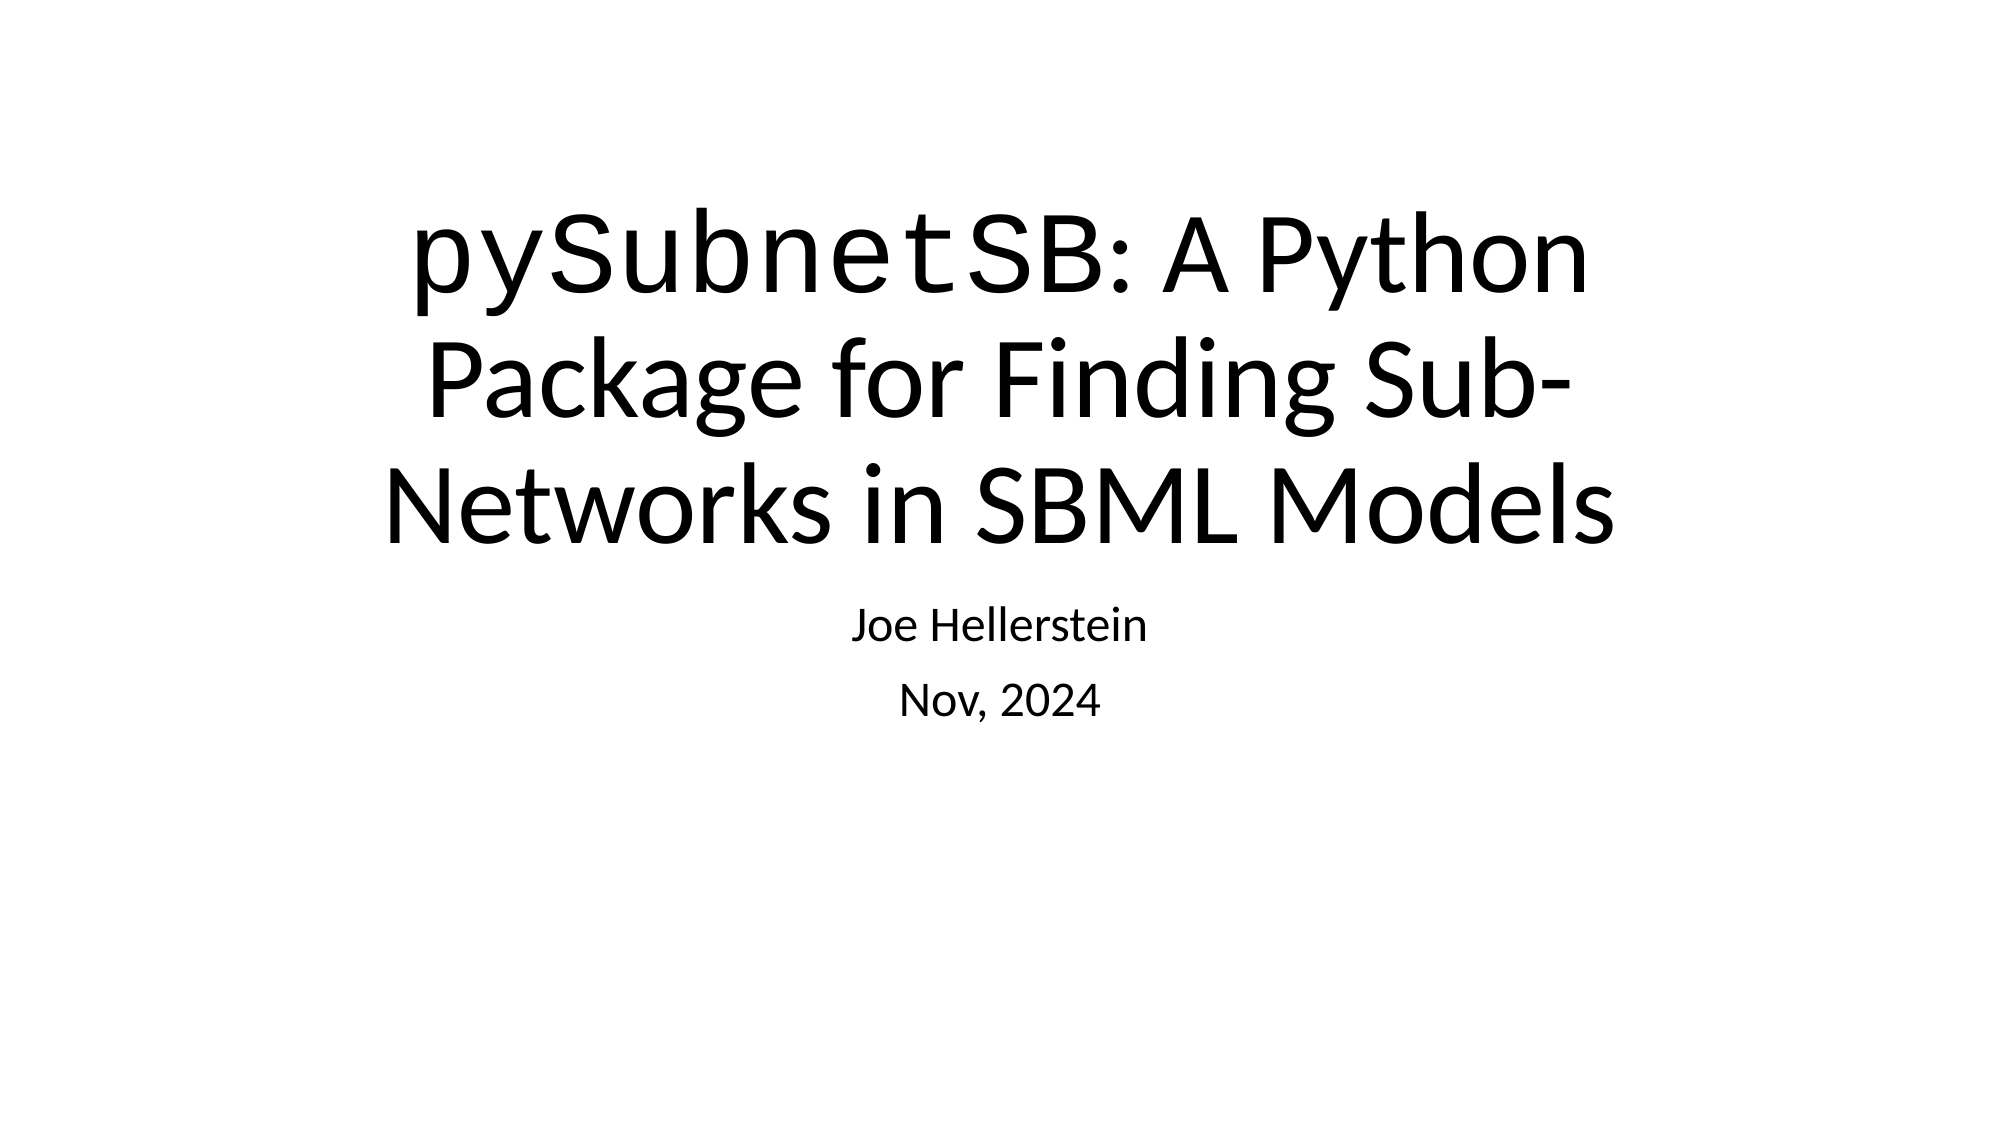

# pySubnetSB: A Python Package for Finding Sub-Networks in SBML Models
Joe Hellerstein
Nov, 2024